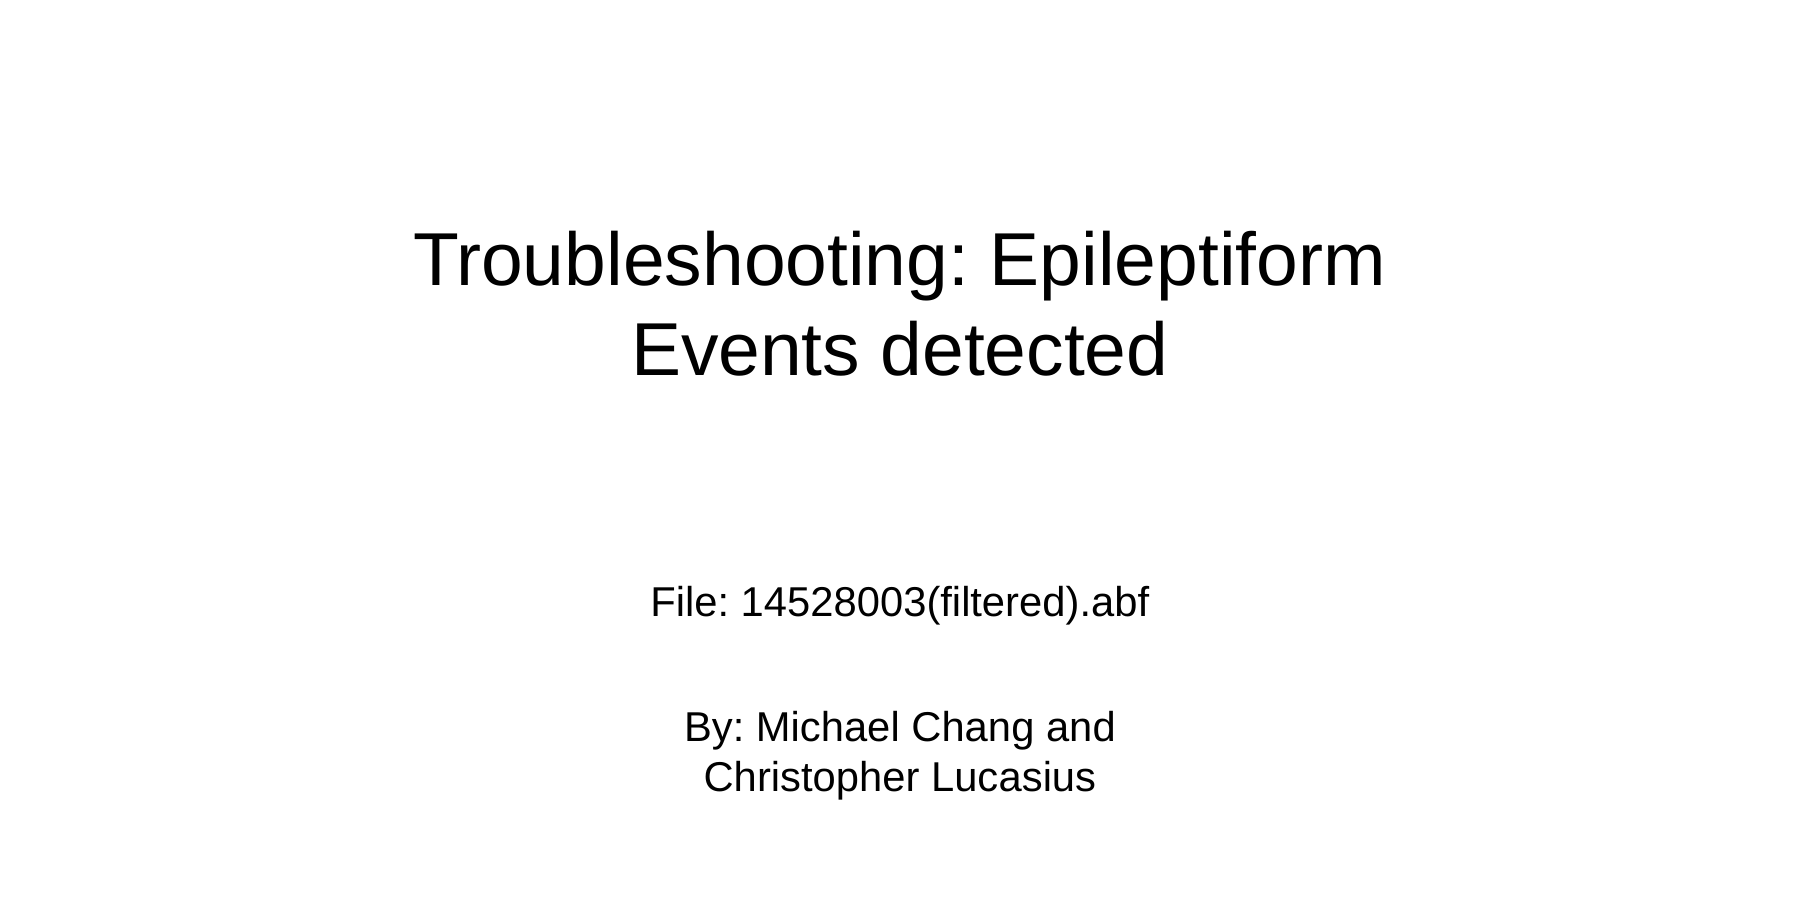

Troubleshooting: Epileptiform Events detected
File: 14528003(filtered).abf
By: Michael Chang and Christopher Lucasius